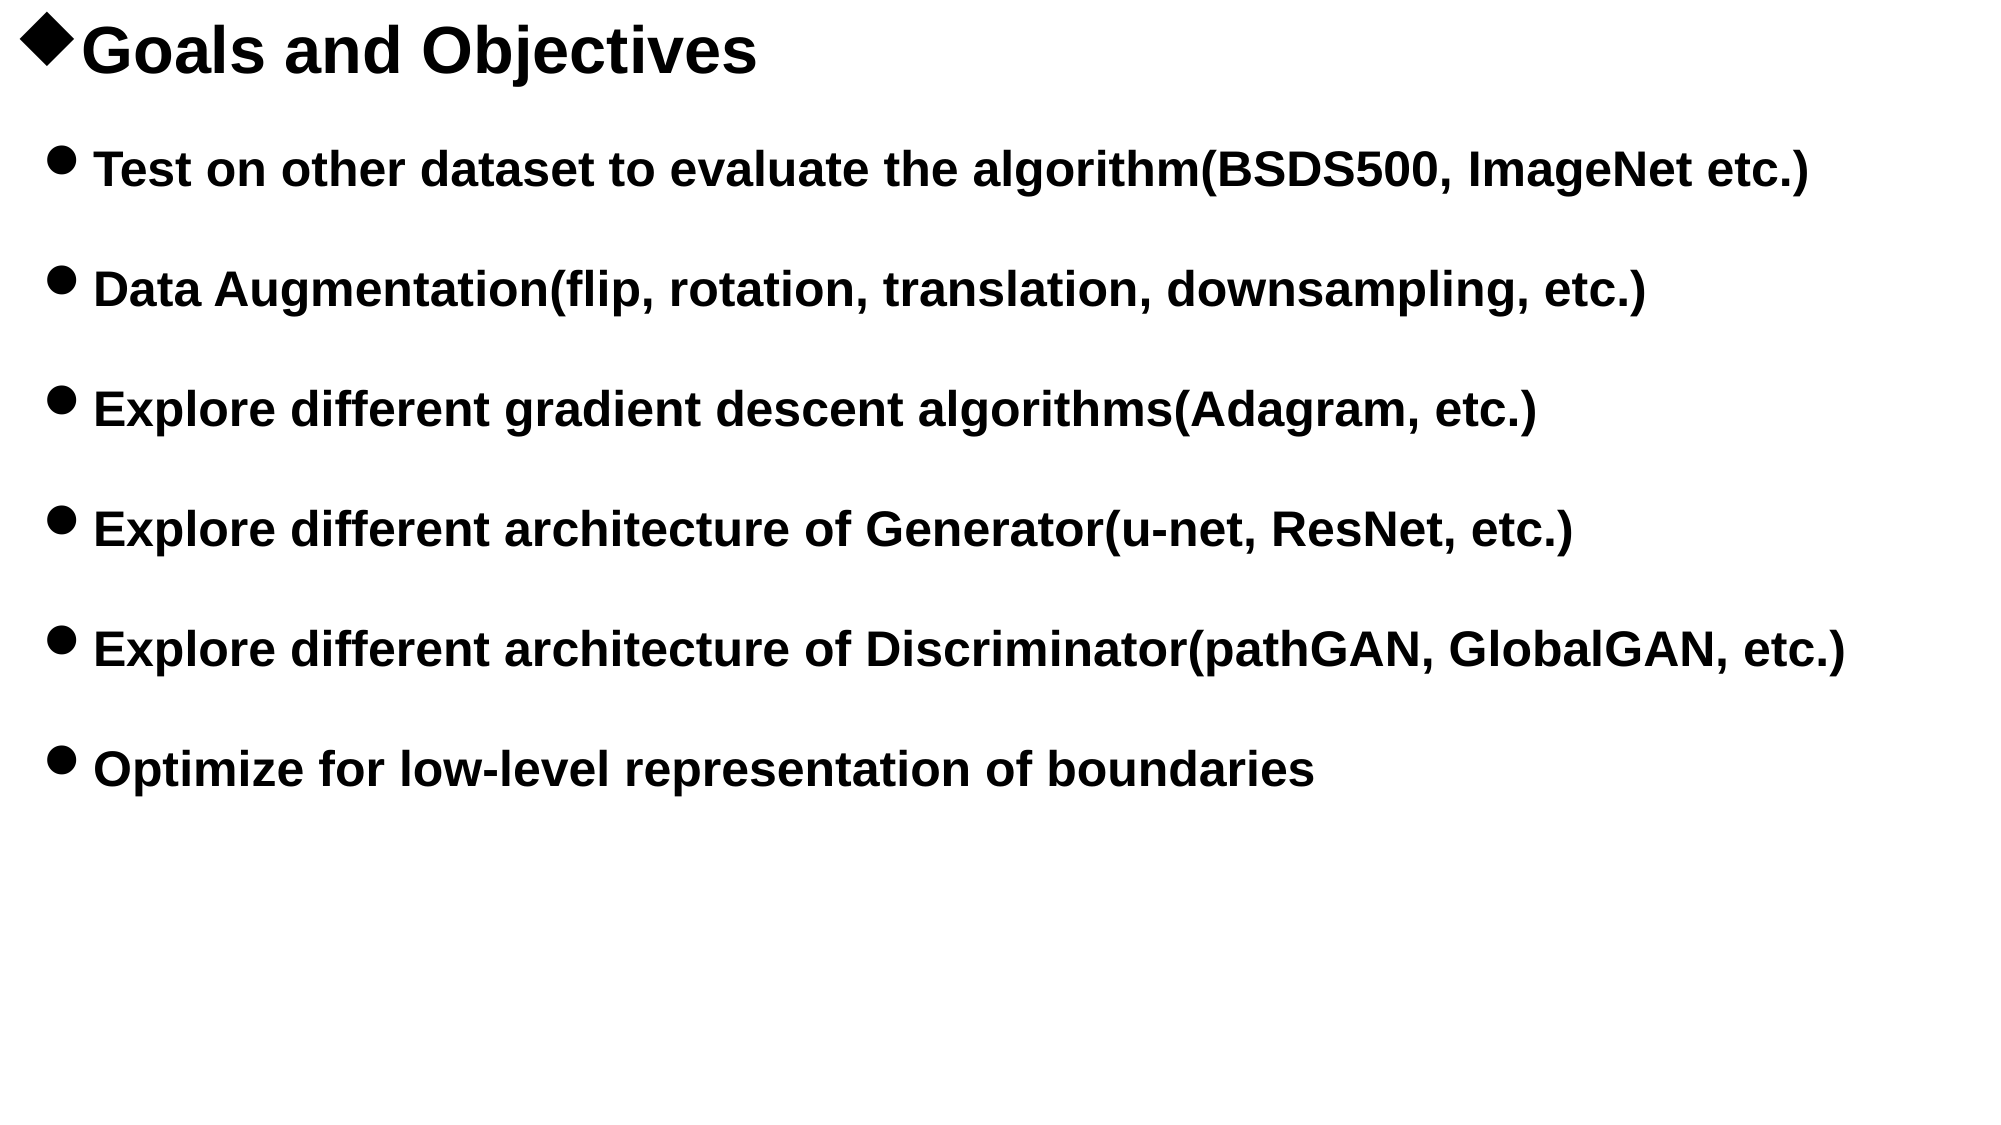

Goals and Objectives
Test on other dataset to evaluate the algorithm(BSDS500, ImageNet etc.)

Data Augmentation(flip, rotation, translation, downsampling, etc.)

Explore different gradient descent algorithms(Adagram, etc.)

Explore different architecture of Generator(u-net, ResNet, etc.)

Explore different architecture of Discriminator(pathGAN, GlobalGAN, etc.)

Optimize for low-level representation of boundaries